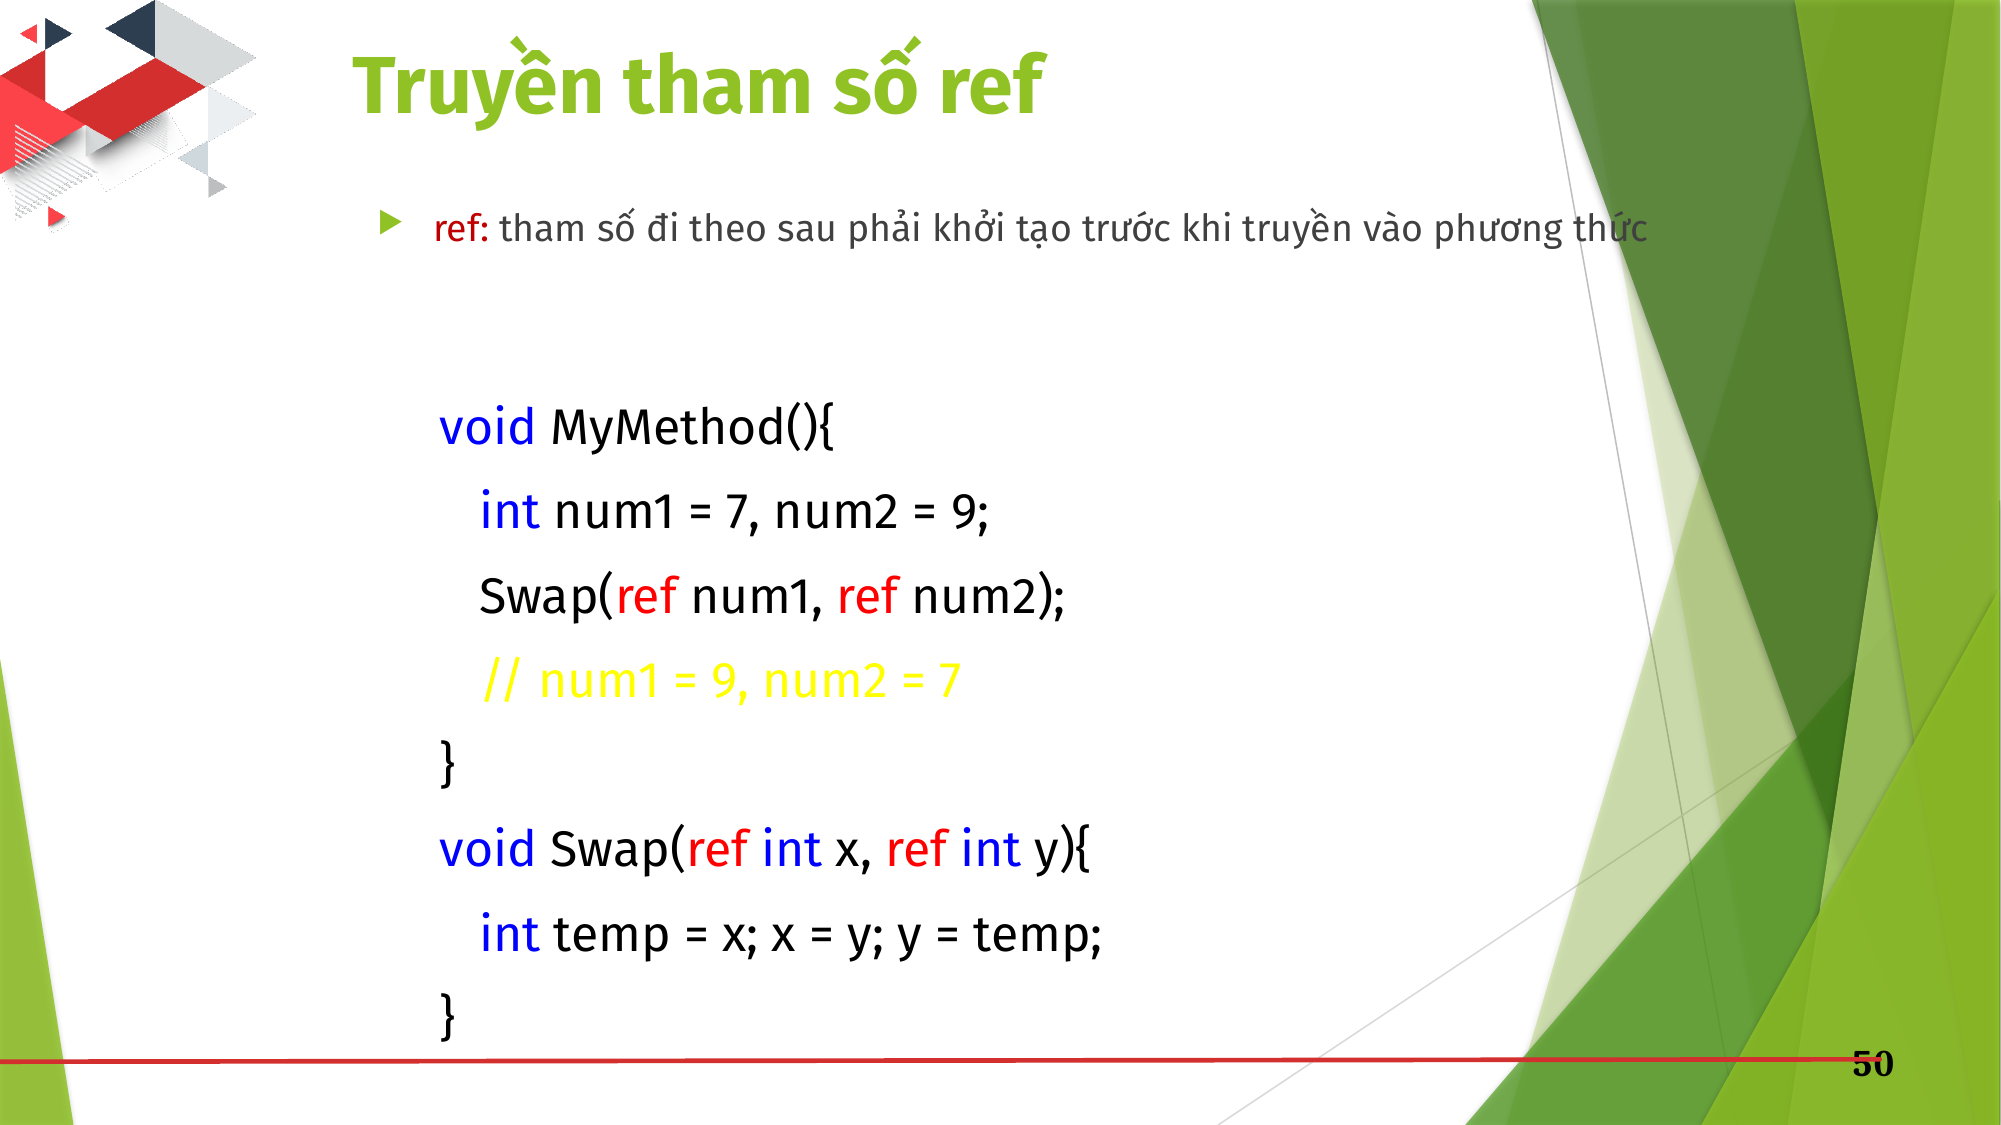

# Truyền tham số ref
ref: tham số đi theo sau phải khởi tạo trước khi truyền vào phương thức

void MyMethod(){
   int num1 = 7, num2 = 9;
   Swap(ref num1, ref num2);
   // num1 = 9, num2 = 7
}
void Swap(ref int x, ref int y){
   int temp = x; x = y; y = temp;
}